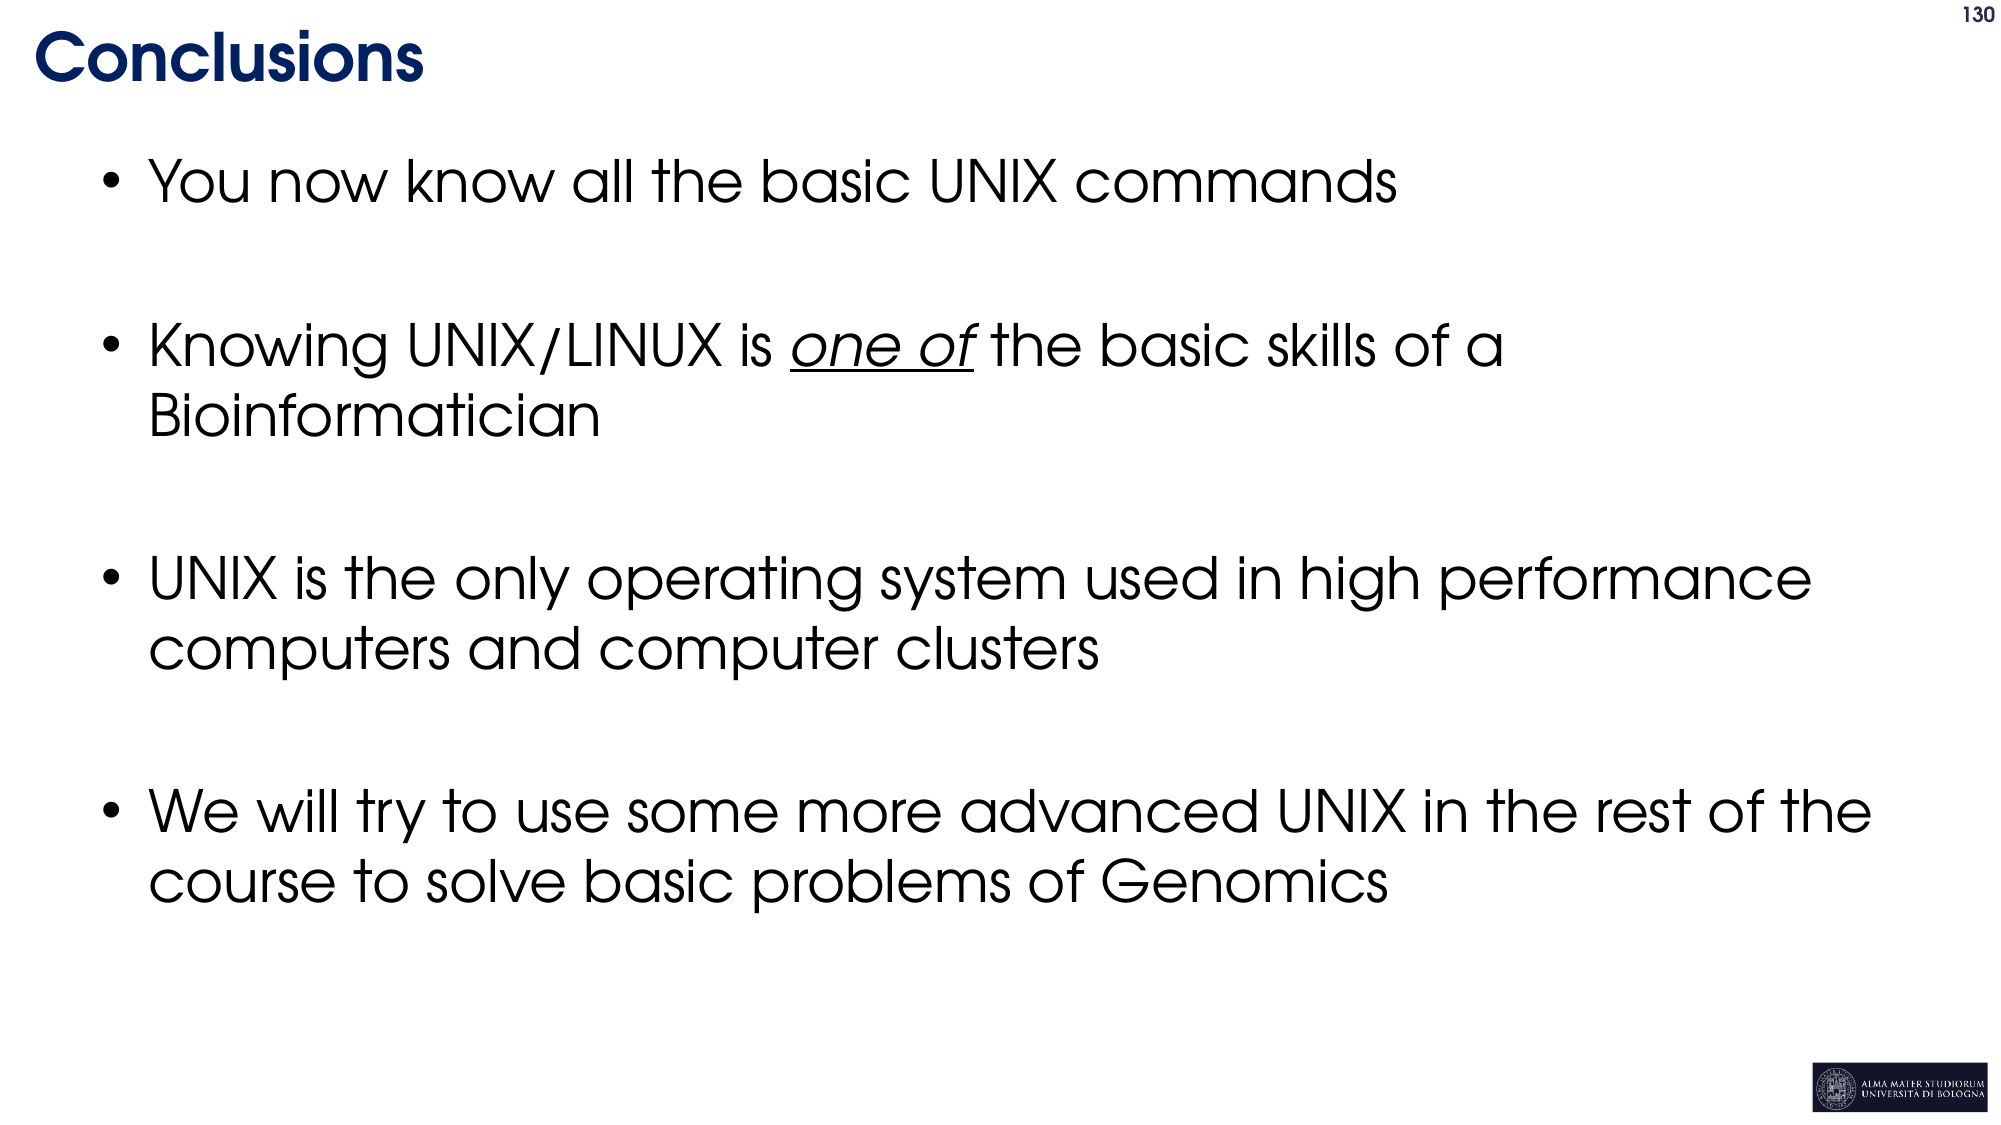

Conclusions
You now know all the basic UNIX commands

Knowing UNIX/LINUX is one of the basic skills of a Bioinformatician

UNIX is the only operating system used in high performance computers and computer clusters

We will try to use some more advanced UNIX in the rest of the course to solve basic problems of Genomics